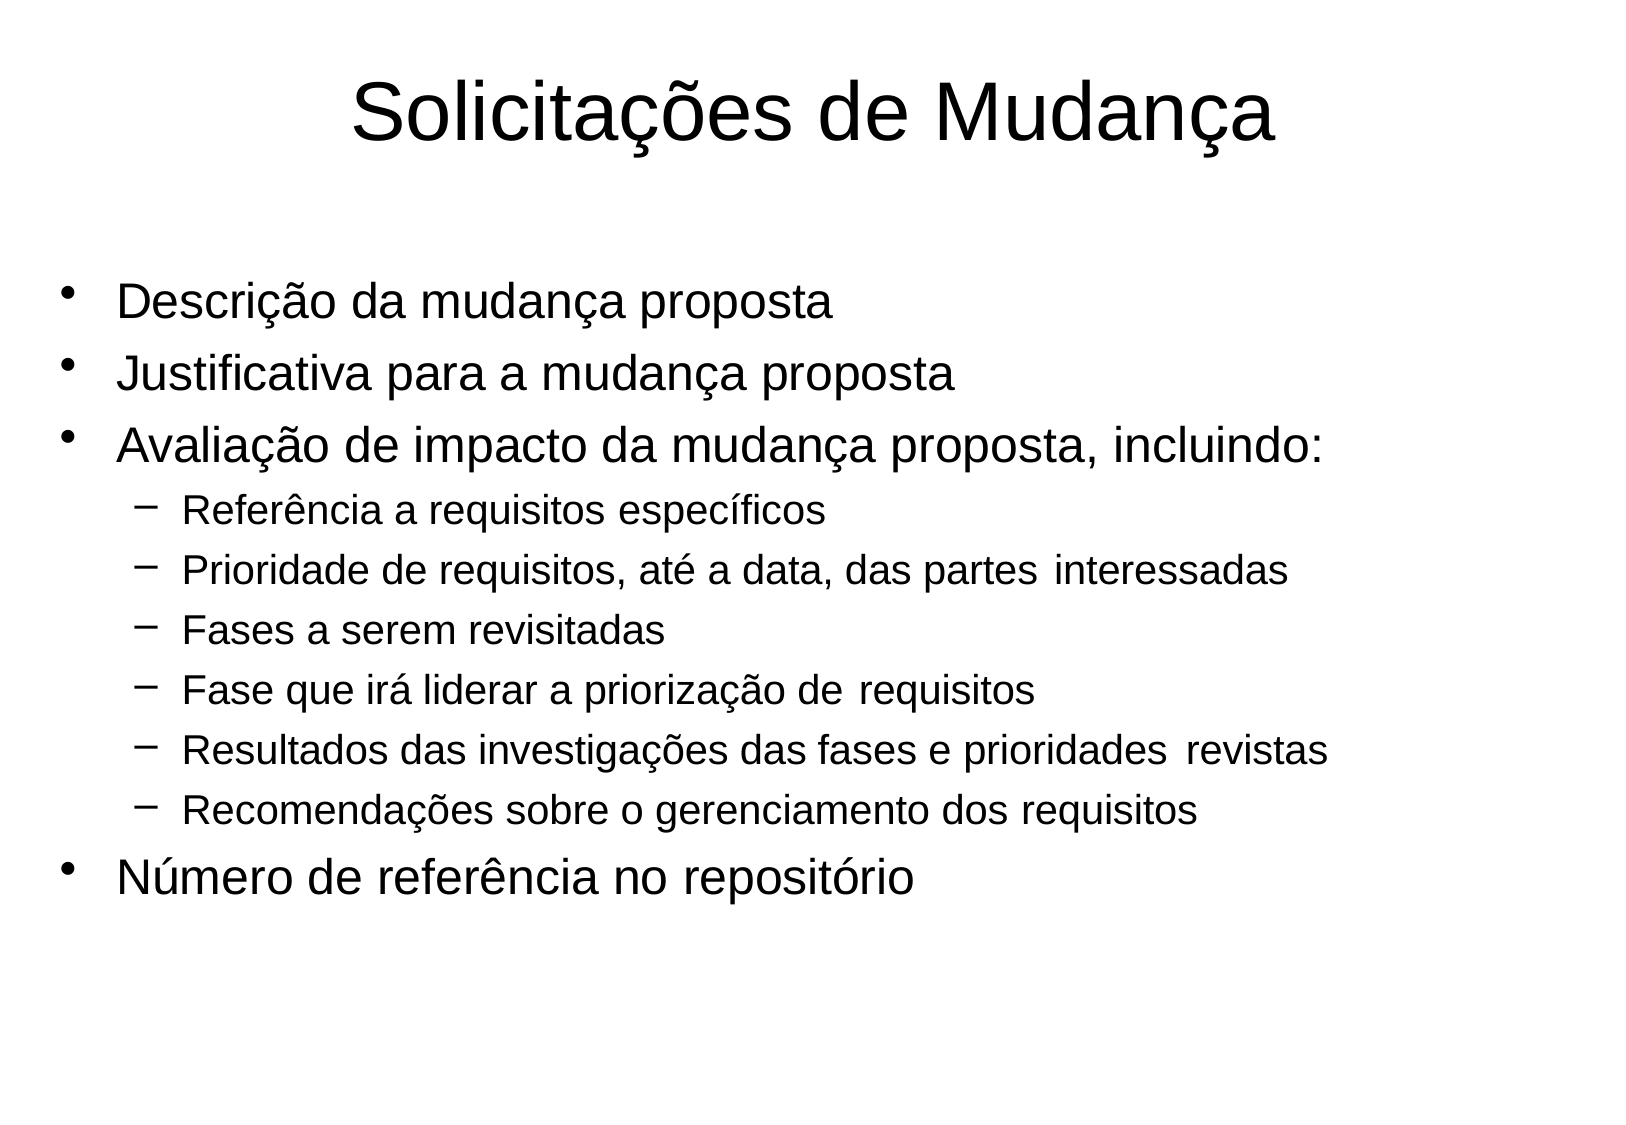

# Solicitações de Mudança
Descrição da mudança proposta
Justificativa para a mudança proposta
Avaliação de impacto da mudança proposta, incluindo:
Referência a requisitos específicos
Prioridade de requisitos, até a data, das partes interessadas
Fases a serem revisitadas
Fase que irá liderar a priorização de requisitos
Resultados das investigações das fases e prioridades revistas
Recomendações sobre o gerenciamento dos requisitos
Número de referência no repositório